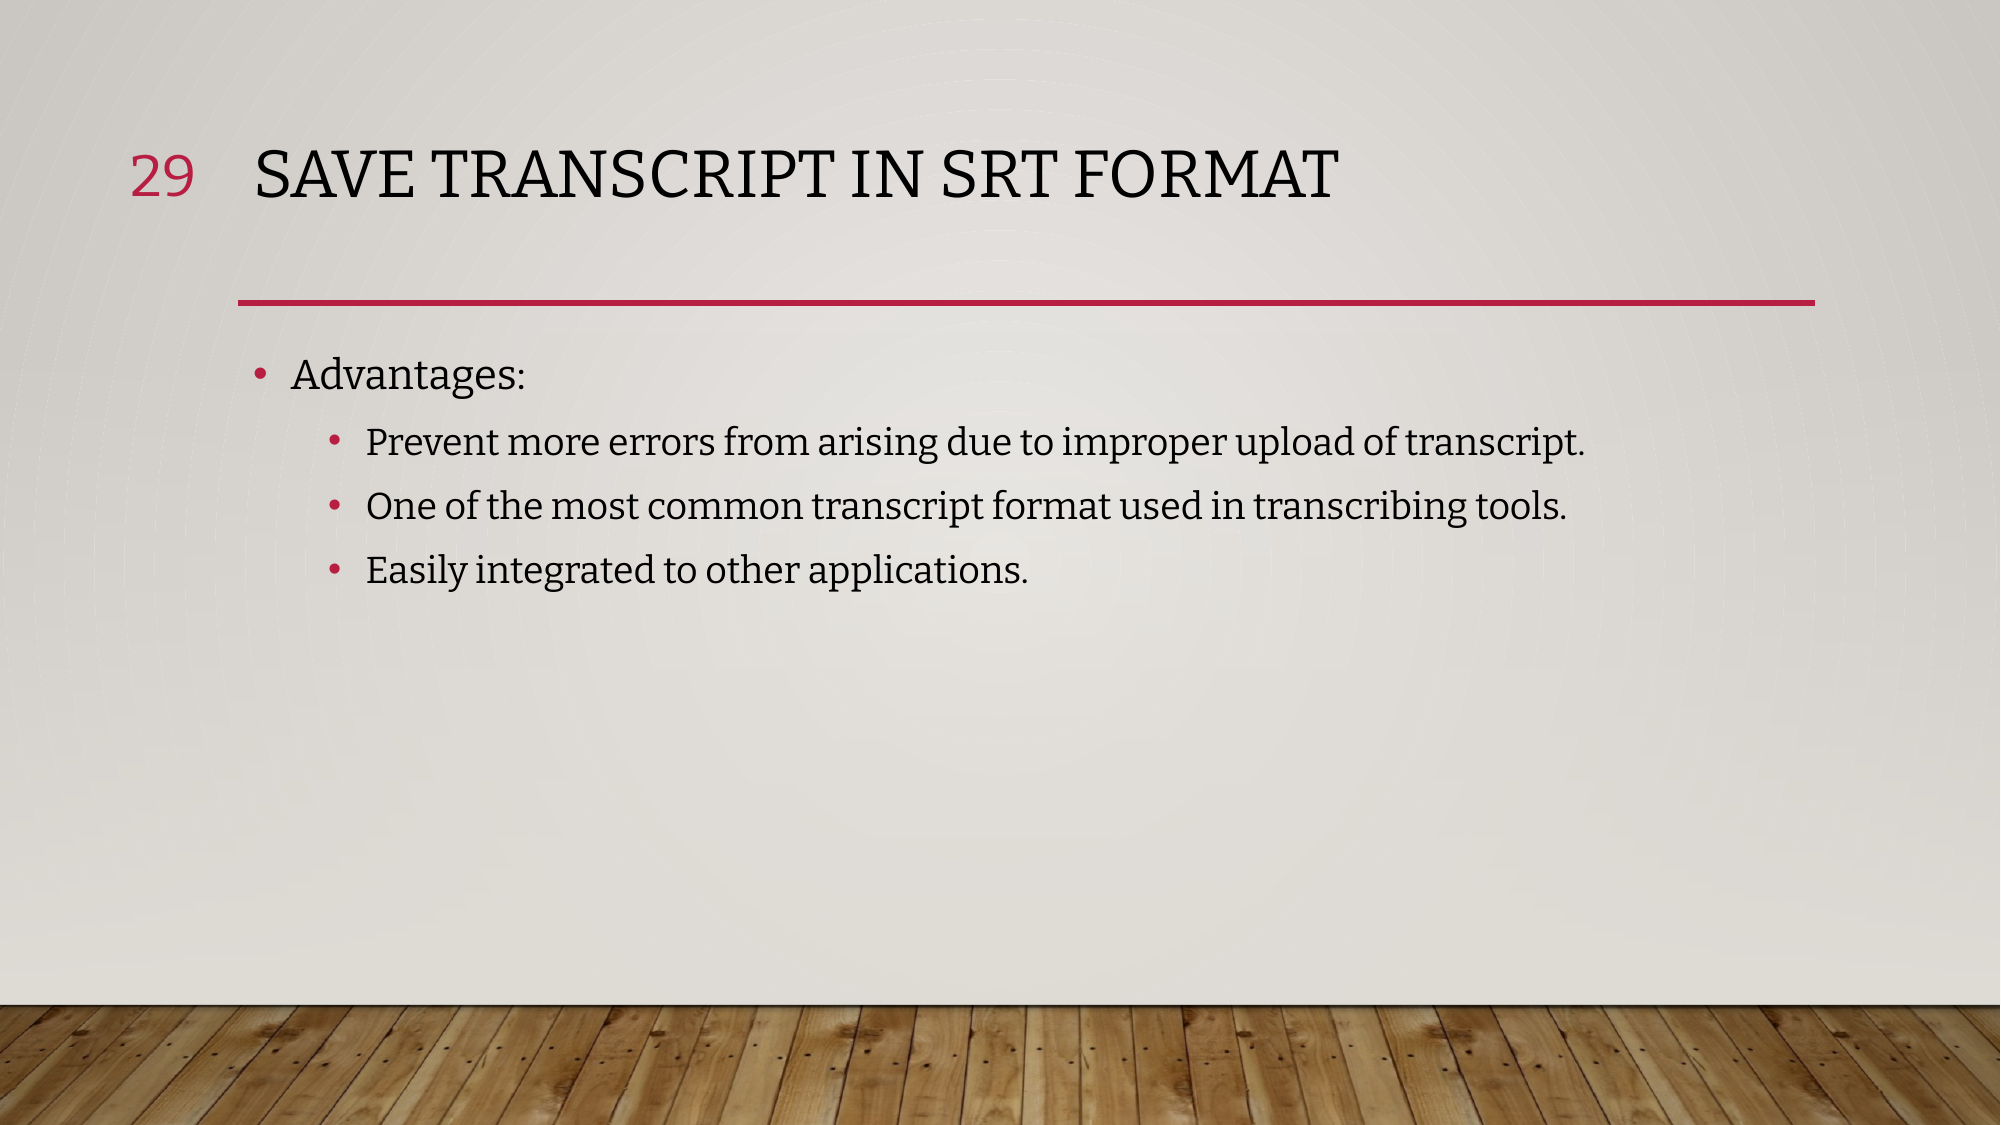

29
# Save transcript in SRT format
Advantages:
Prevent more errors from arising due to improper upload of transcript.
One of the most common transcript format used in transcribing tools.
Easily integrated to other applications.